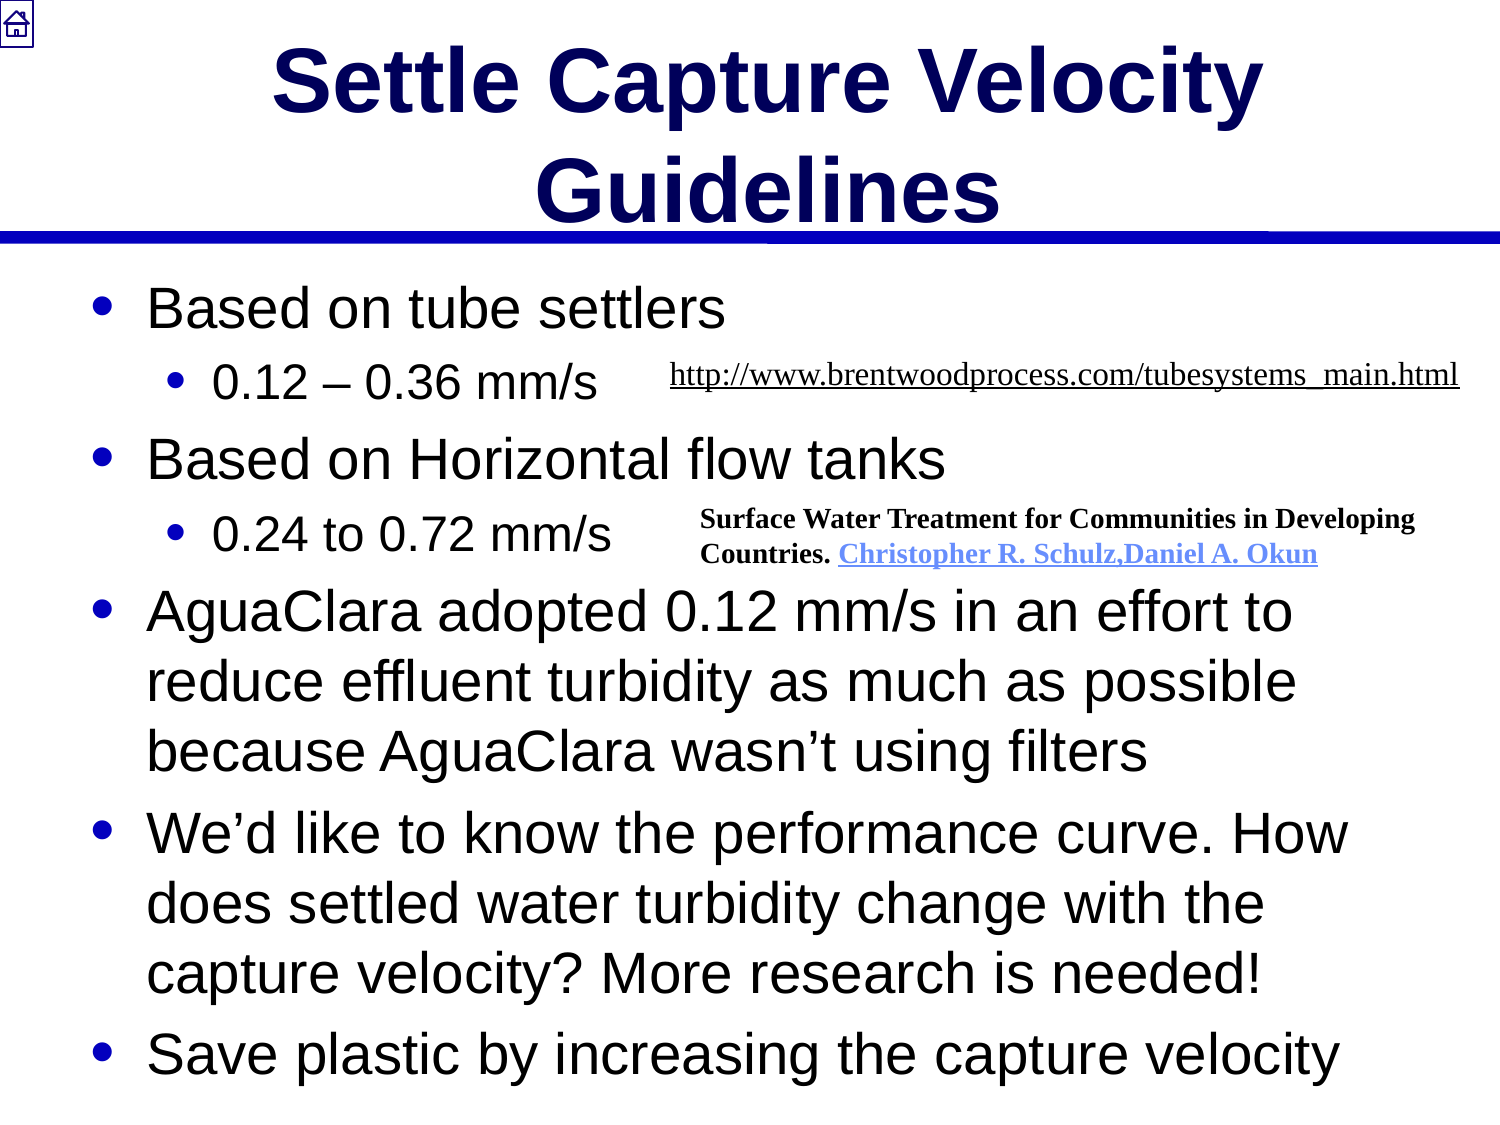

# Settle Capture Velocity Guidelines
Based on tube settlers
0.12 – 0.36 mm/s
Based on Horizontal flow tanks
0.24 to 0.72 mm/s
AguaClara adopted 0.12 mm/s in an effort to reduce effluent turbidity as much as possible because AguaClara wasn’t using filters
We’d like to know the performance curve. How does settled water turbidity change with the capture velocity? More research is needed!
Save plastic by increasing the capture velocity
http://www.brentwoodprocess.com/tubesystems_main.html
Surface Water Treatment for Communities in Developing Countries. Christopher R. Schulz,Daniel A. Okun